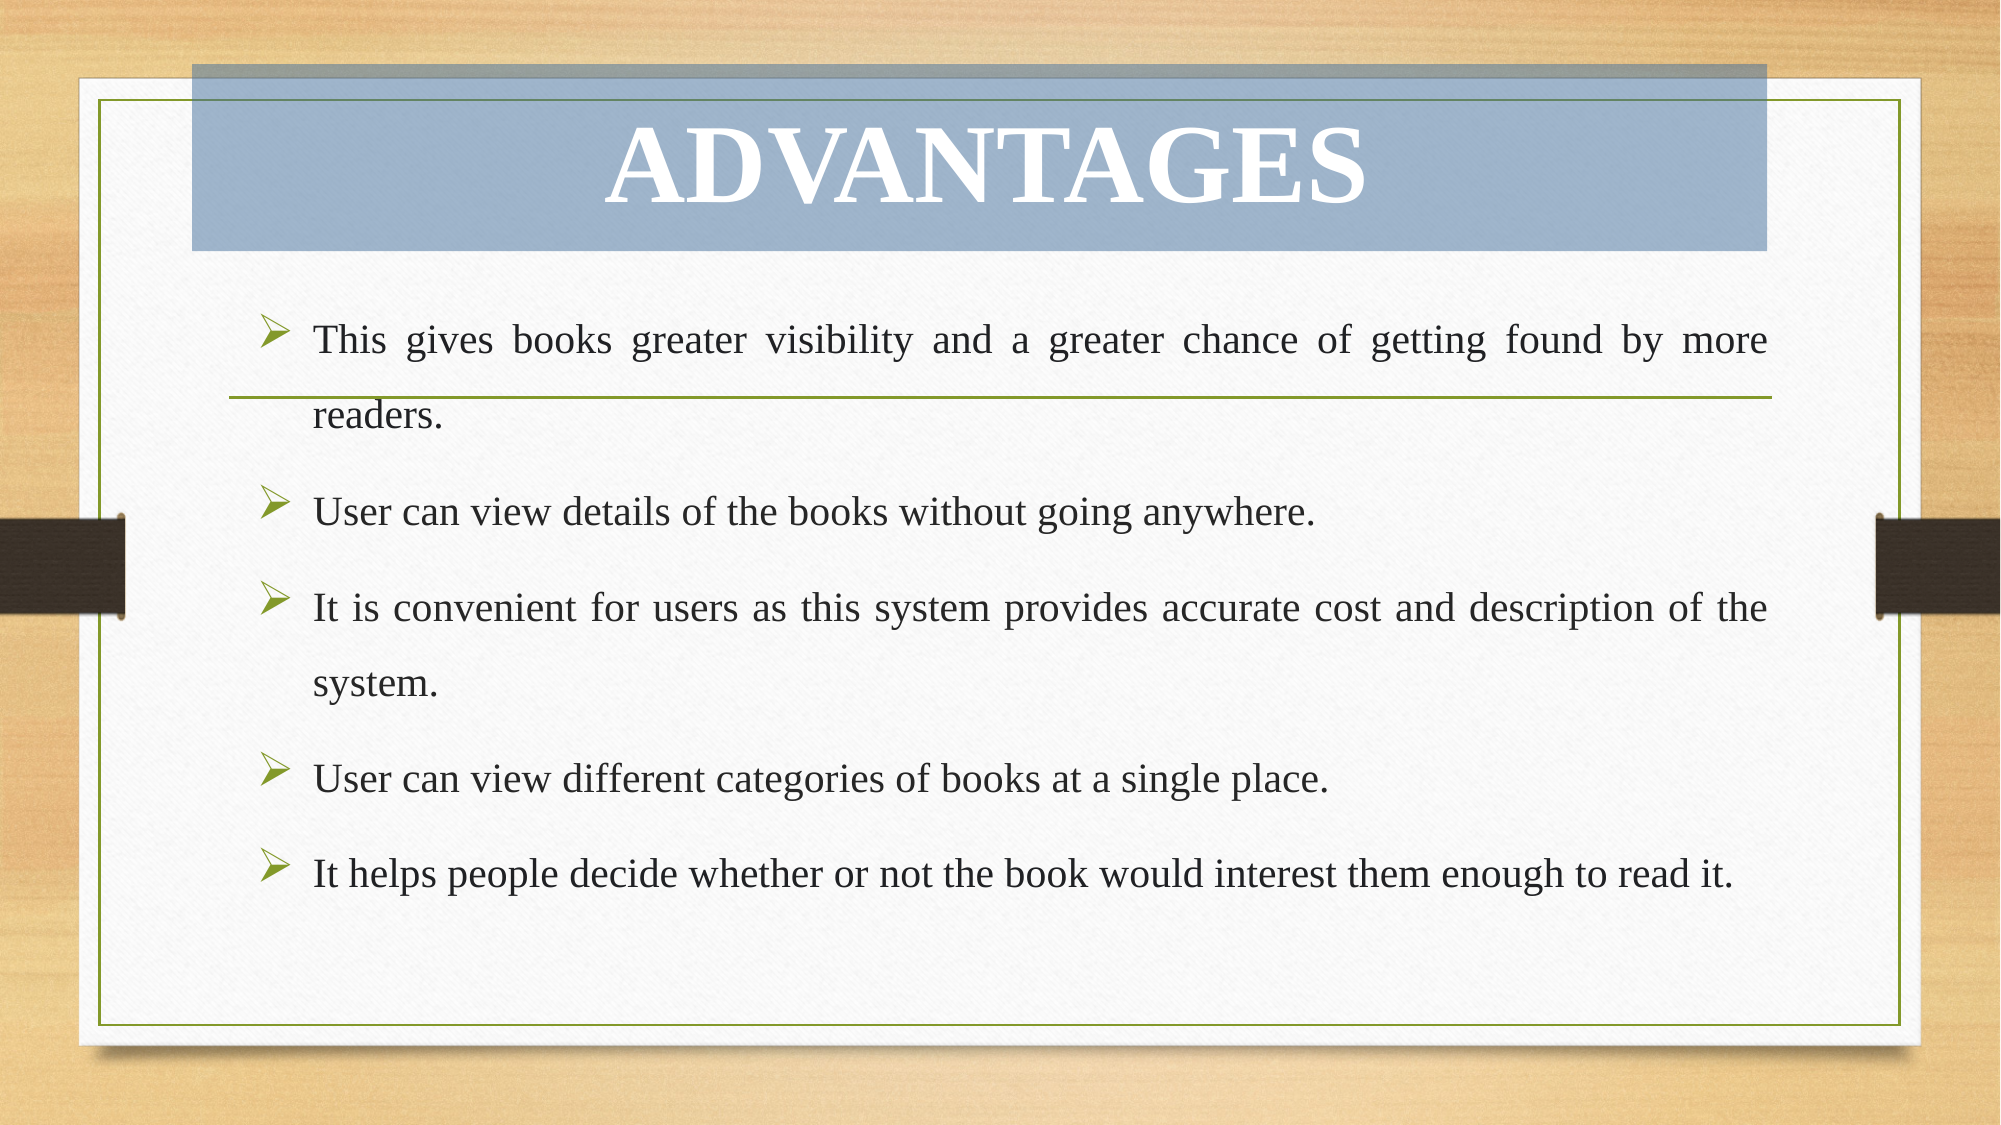

# ADVANTAGES
This gives books greater visibility and a greater chance of getting found by more readers.
User can view details of the books without going anywhere.
It is convenient for users as this system provides accurate cost and description of the system.
User can view different categories of books at a single place.
It helps people decide whether or not the book would interest them enough to read it.